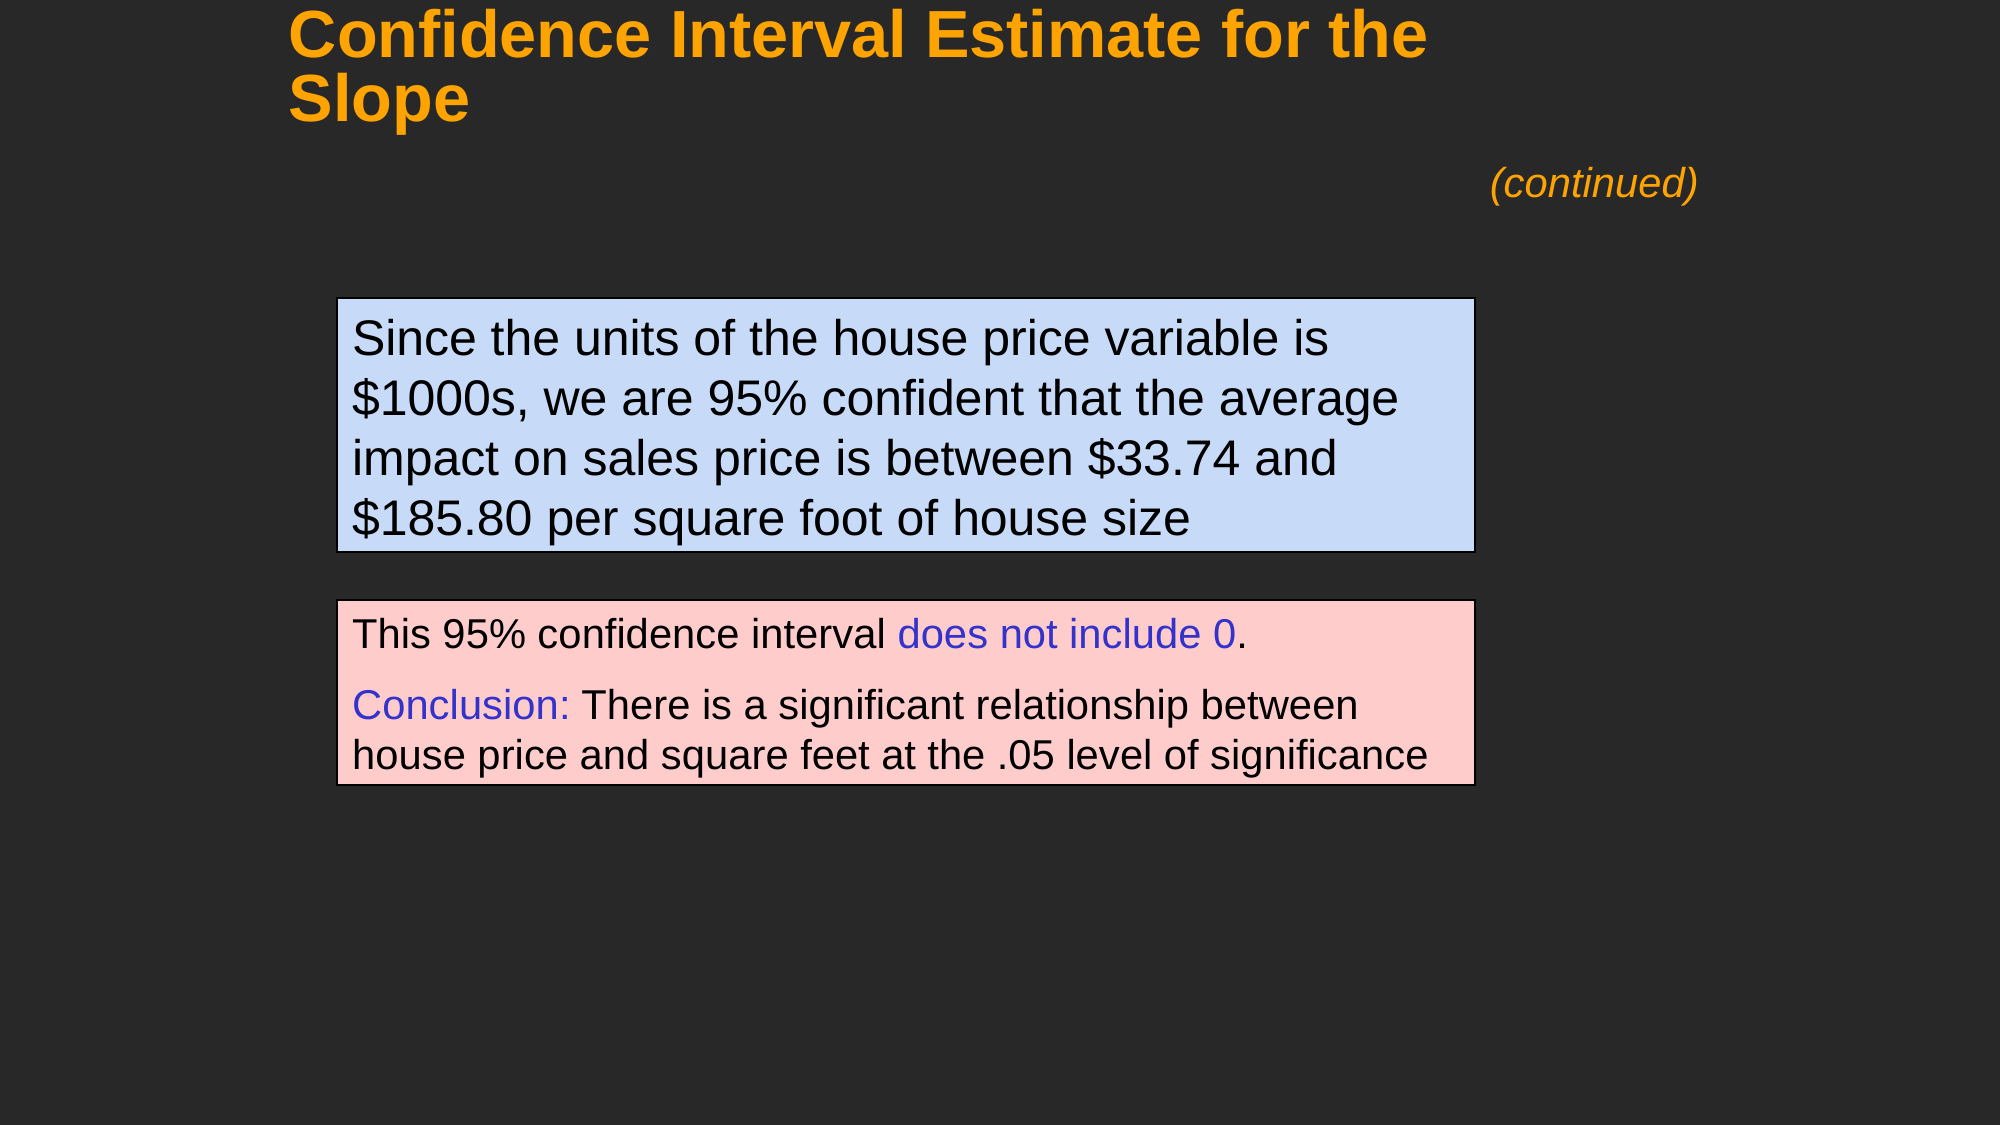

# Confidence Interval Estimate for the Slope
(continued)
Since the units of the house price variable is $1000s, we are 95% confident that the average impact on sales price is between $33.74 and $185.80 per square foot of house size
This 95% confidence interval does not include 0.
Conclusion: There is a significant relationship between house price and square feet at the .05 level of significance